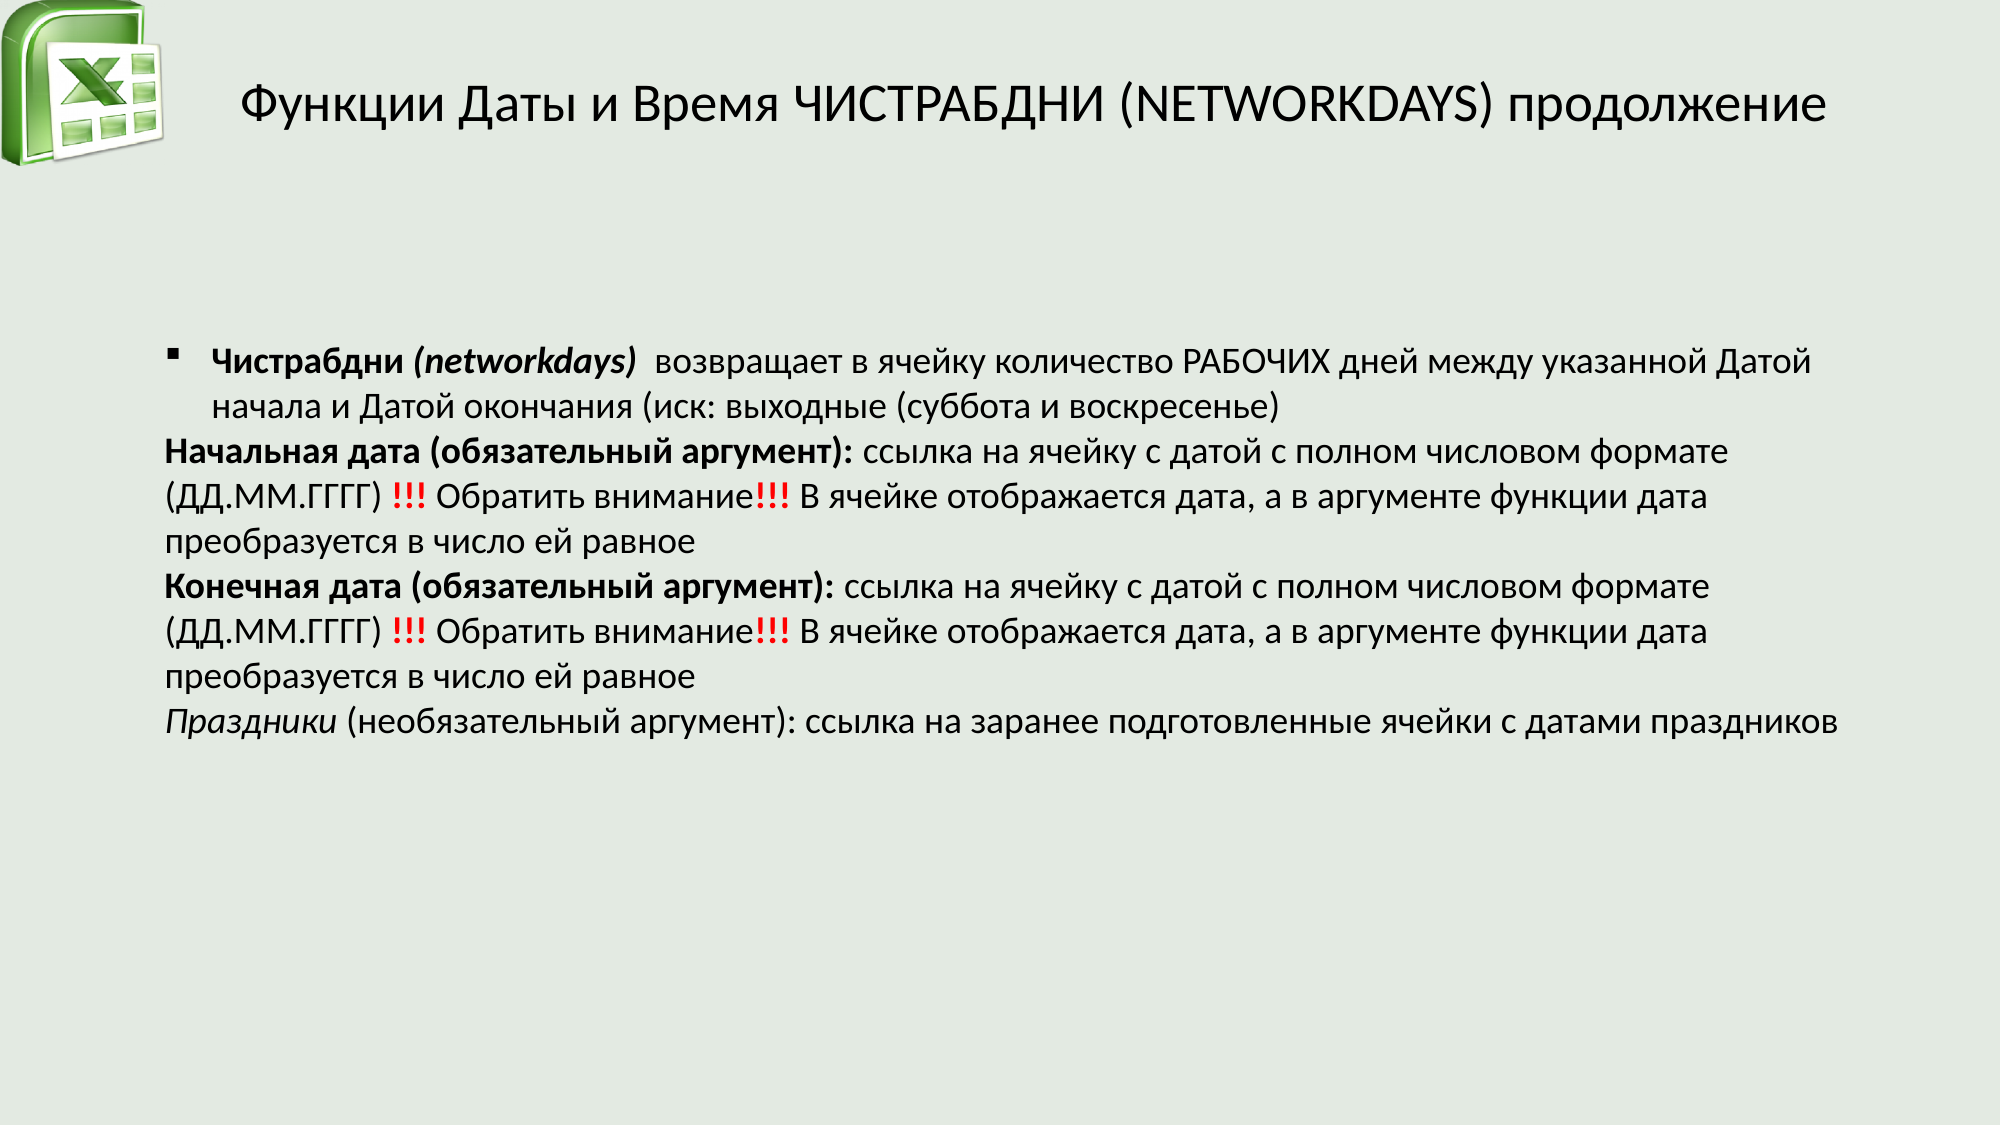

# Функции Даты и Время ЧИСТРАБДНИ (NETWORKDAYS) продолжение
Чистрабдни (networkdays)  возвращает в ячейку количество РАБОЧИХ дней между указанной Датой начала и Датой окончания (иск: выходные (суббота и воскресенье)
Начальная дата (обязательный аргумент): ссылка на ячейку с датой с полном числовом формате (ДД.ММ.ГГГГ) !!! Обратить внимание!!! В ячейке отображается дата, а в аргументе функции дата преобразуется в число ей равное
Конечная дата (обязательный аргумент): ссылка на ячейку с датой с полном числовом формате (ДД.ММ.ГГГГ) !!! Обратить внимание!!! В ячейке отображается дата, а в аргументе функции дата преобразуется в число ей равное
Праздники (необязательный аргумент): ссылка на заранее подготовленные ячейки с датами праздников